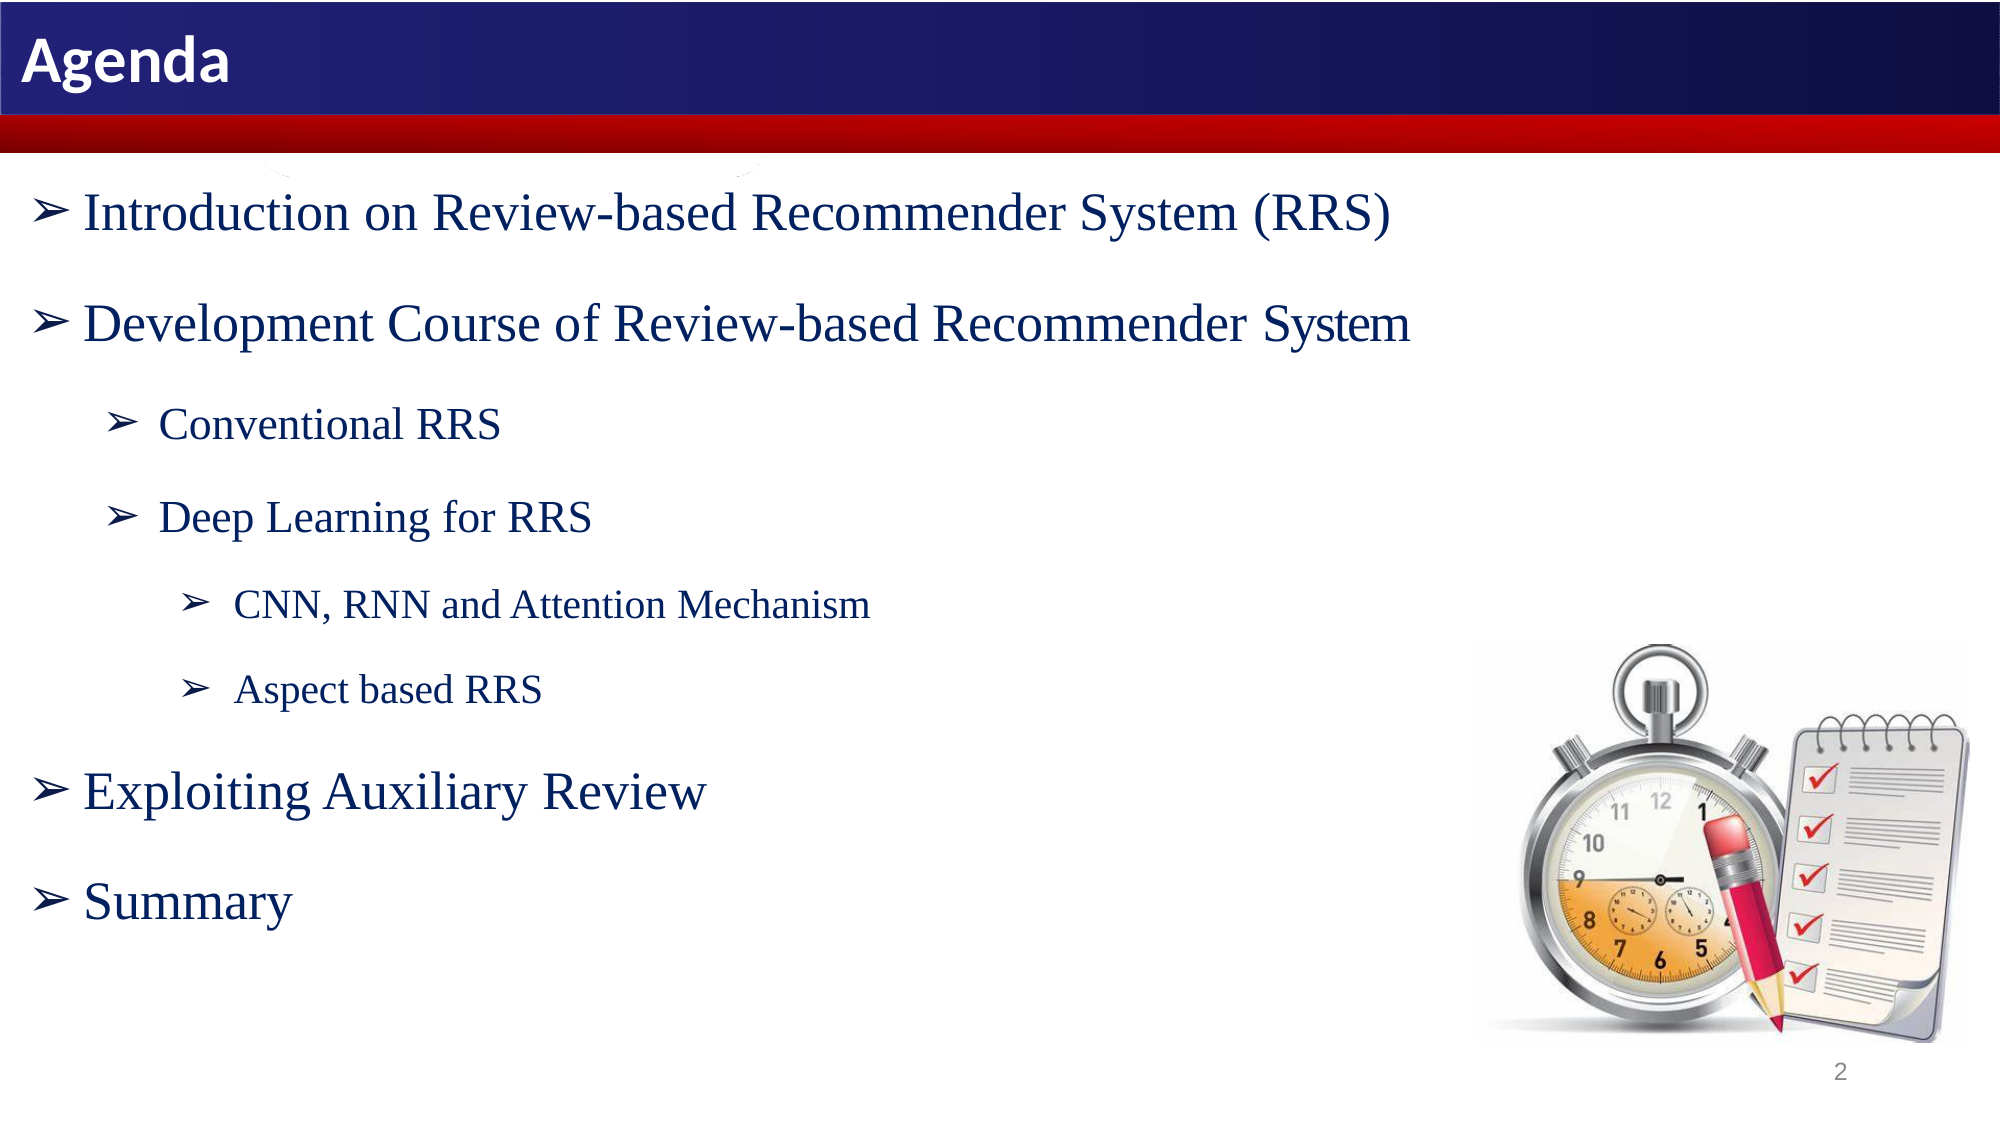

# Agenda
Introduction on Review-based Recommender System (RRS)
Development Course of Review-based Recommender System
Conventional RRS
Deep Learning for RRS
CNN, RNN and Attention Mechanism
Aspect based RRS

Exploiting Auxiliary Review
Summary

2